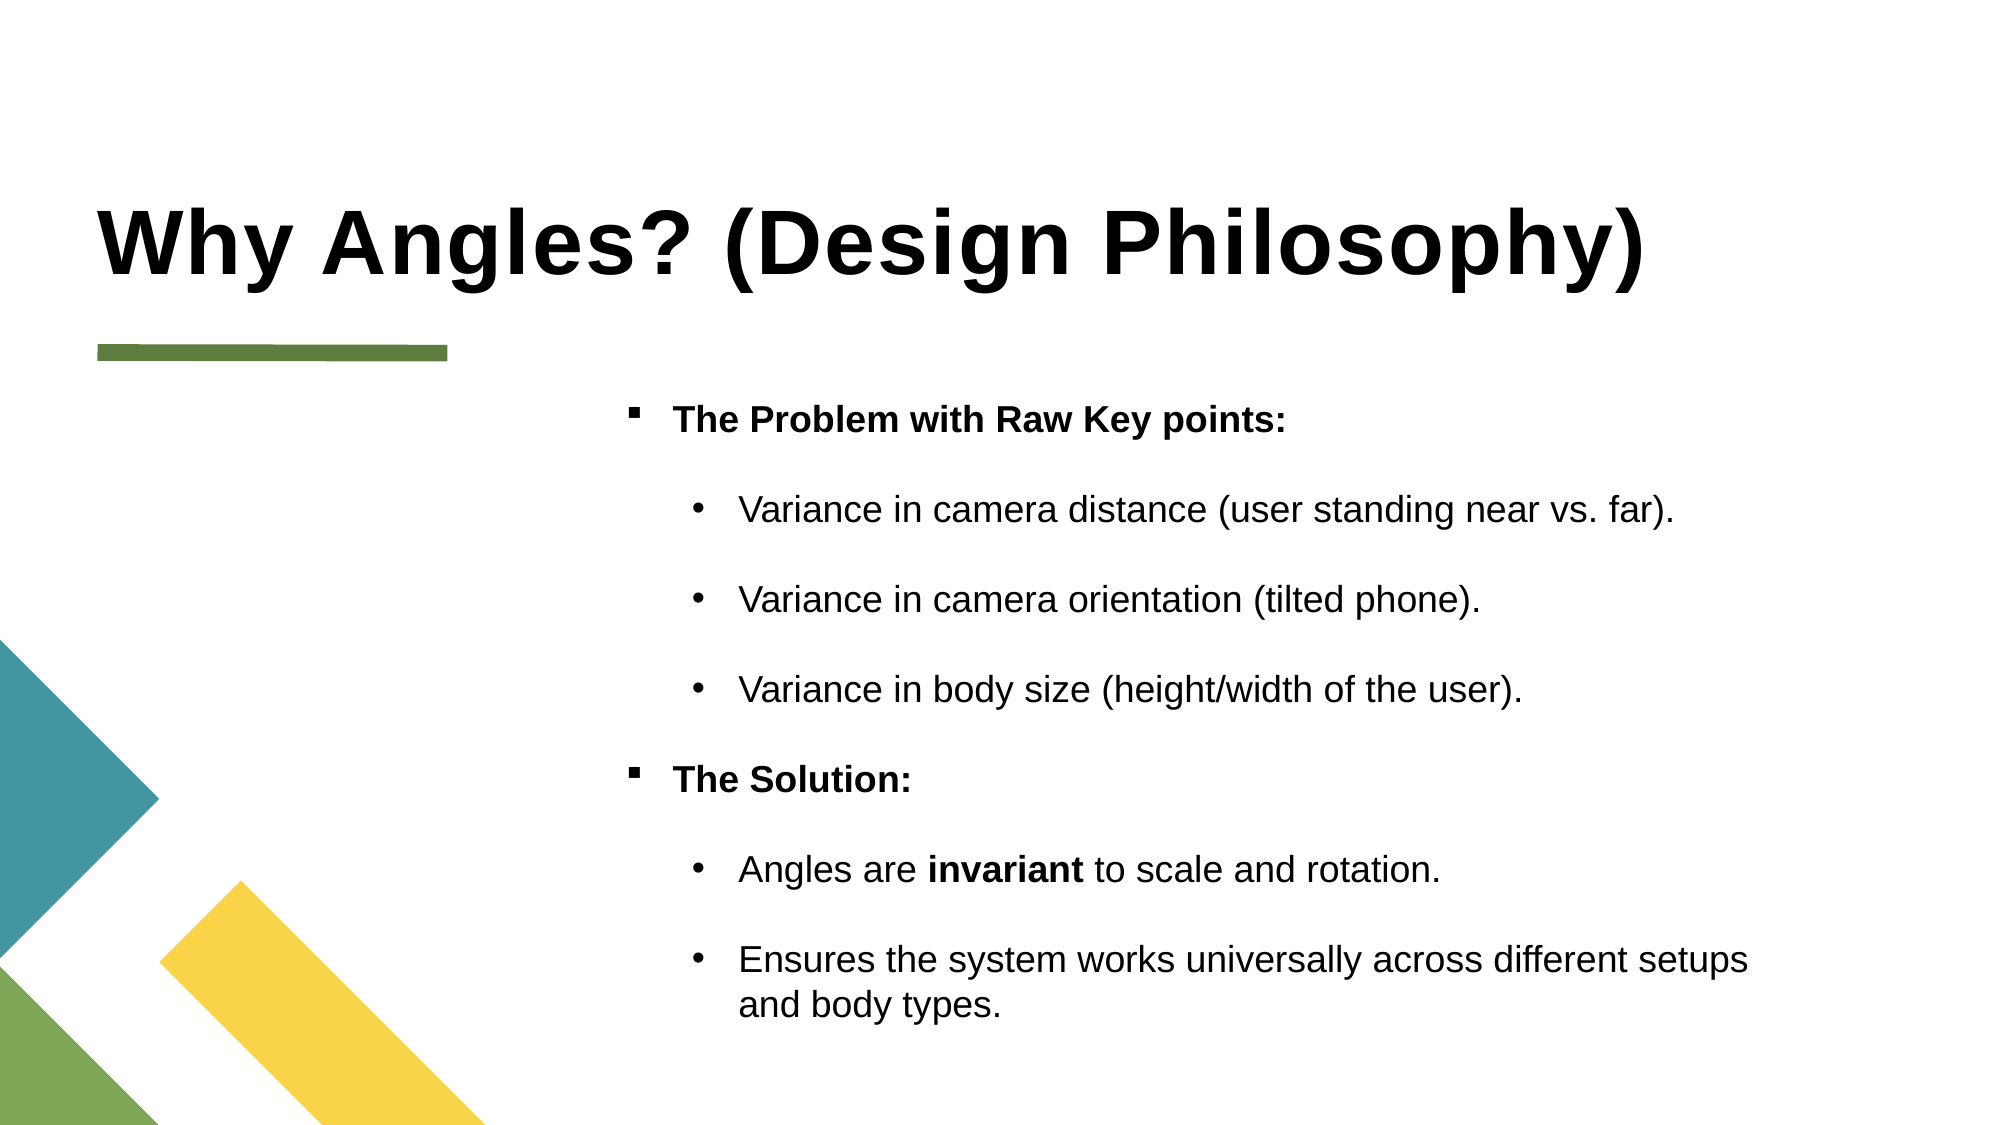

# Why Angles? (Design Philosophy)
The Problem with Raw Key points:
Variance in camera distance (user standing near vs. far).
Variance in camera orientation (tilted phone).
Variance in body size (height/width of the user).

The Solution:

Angles are invariant to scale and rotation.
Ensures the system works universally across different setups and body types.